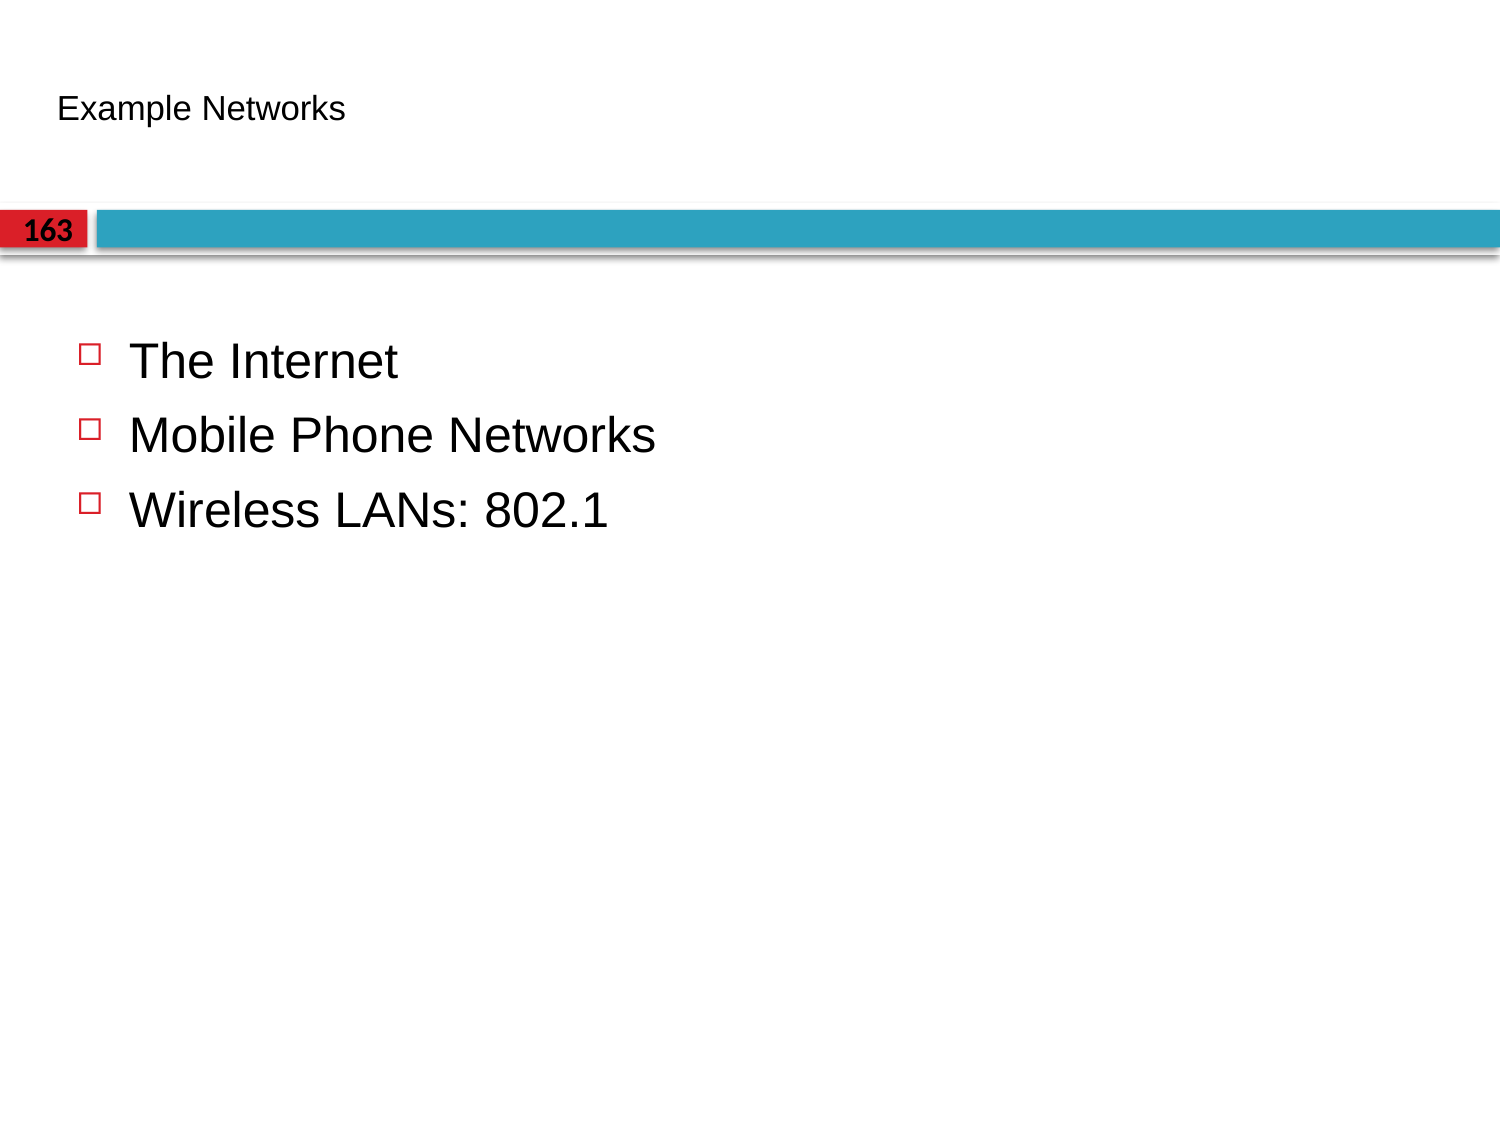

# Example Networks
163
The Internet
Mobile Phone Networks
Wireless LANs: 802.1